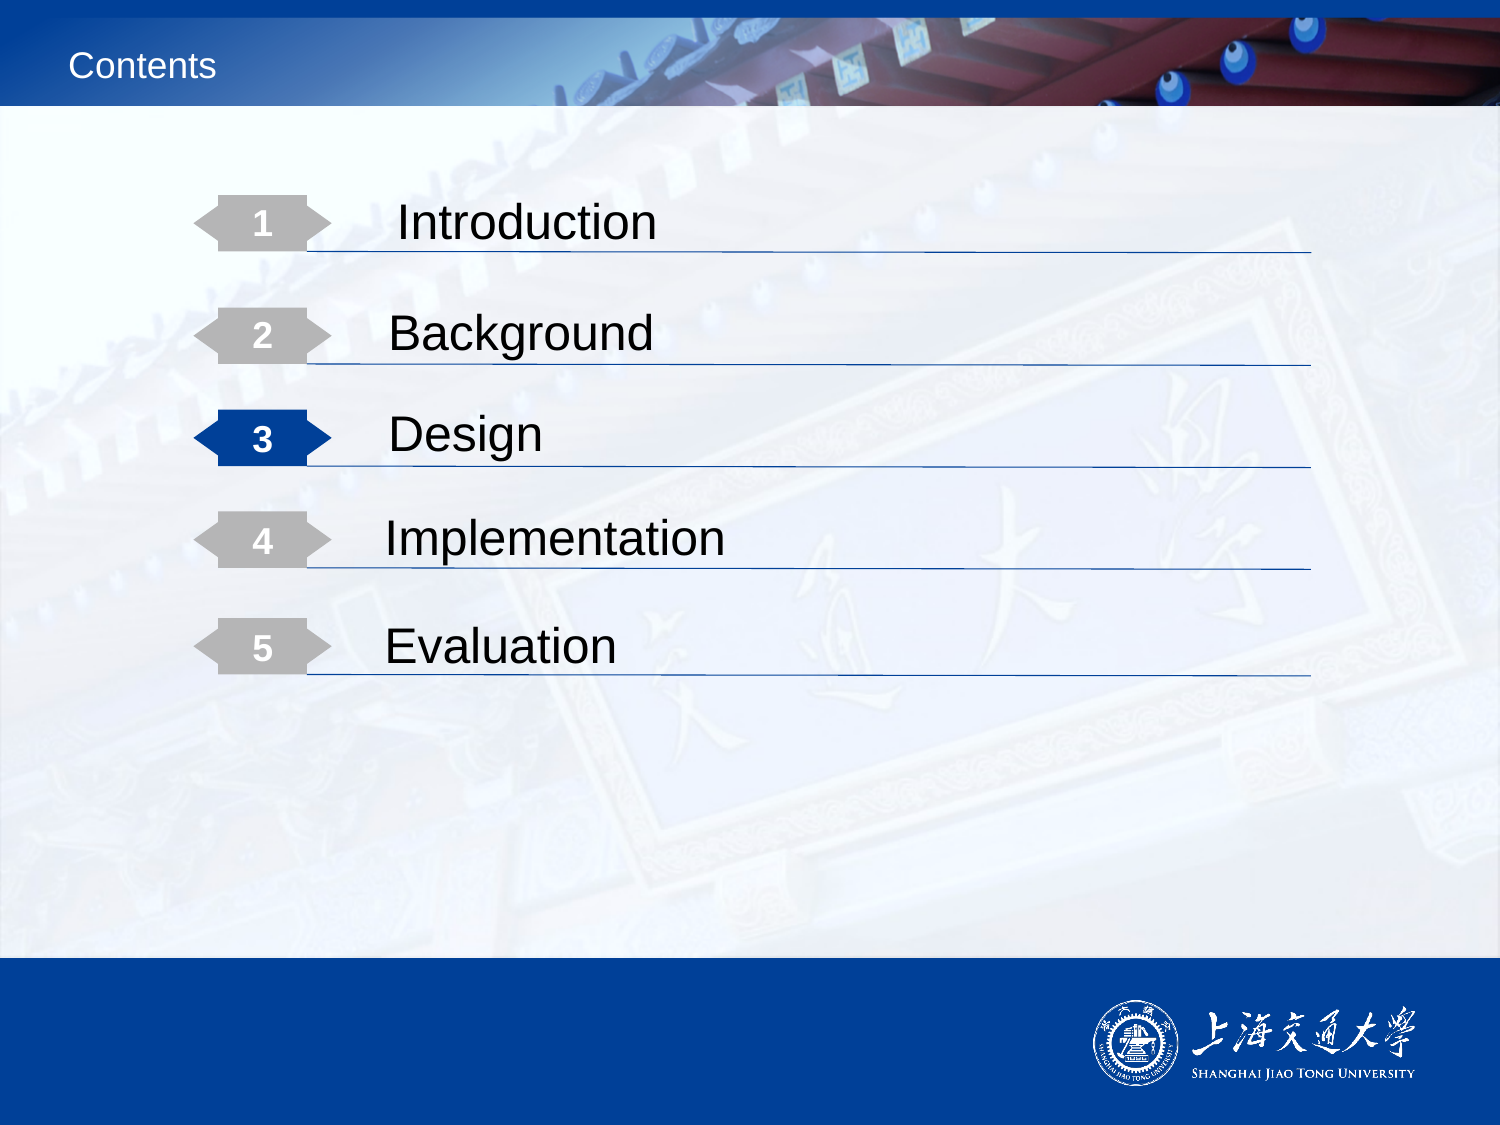

# Contents
Introduction
1

Background
2

Design
3
Implementation
4
Evaluation
5